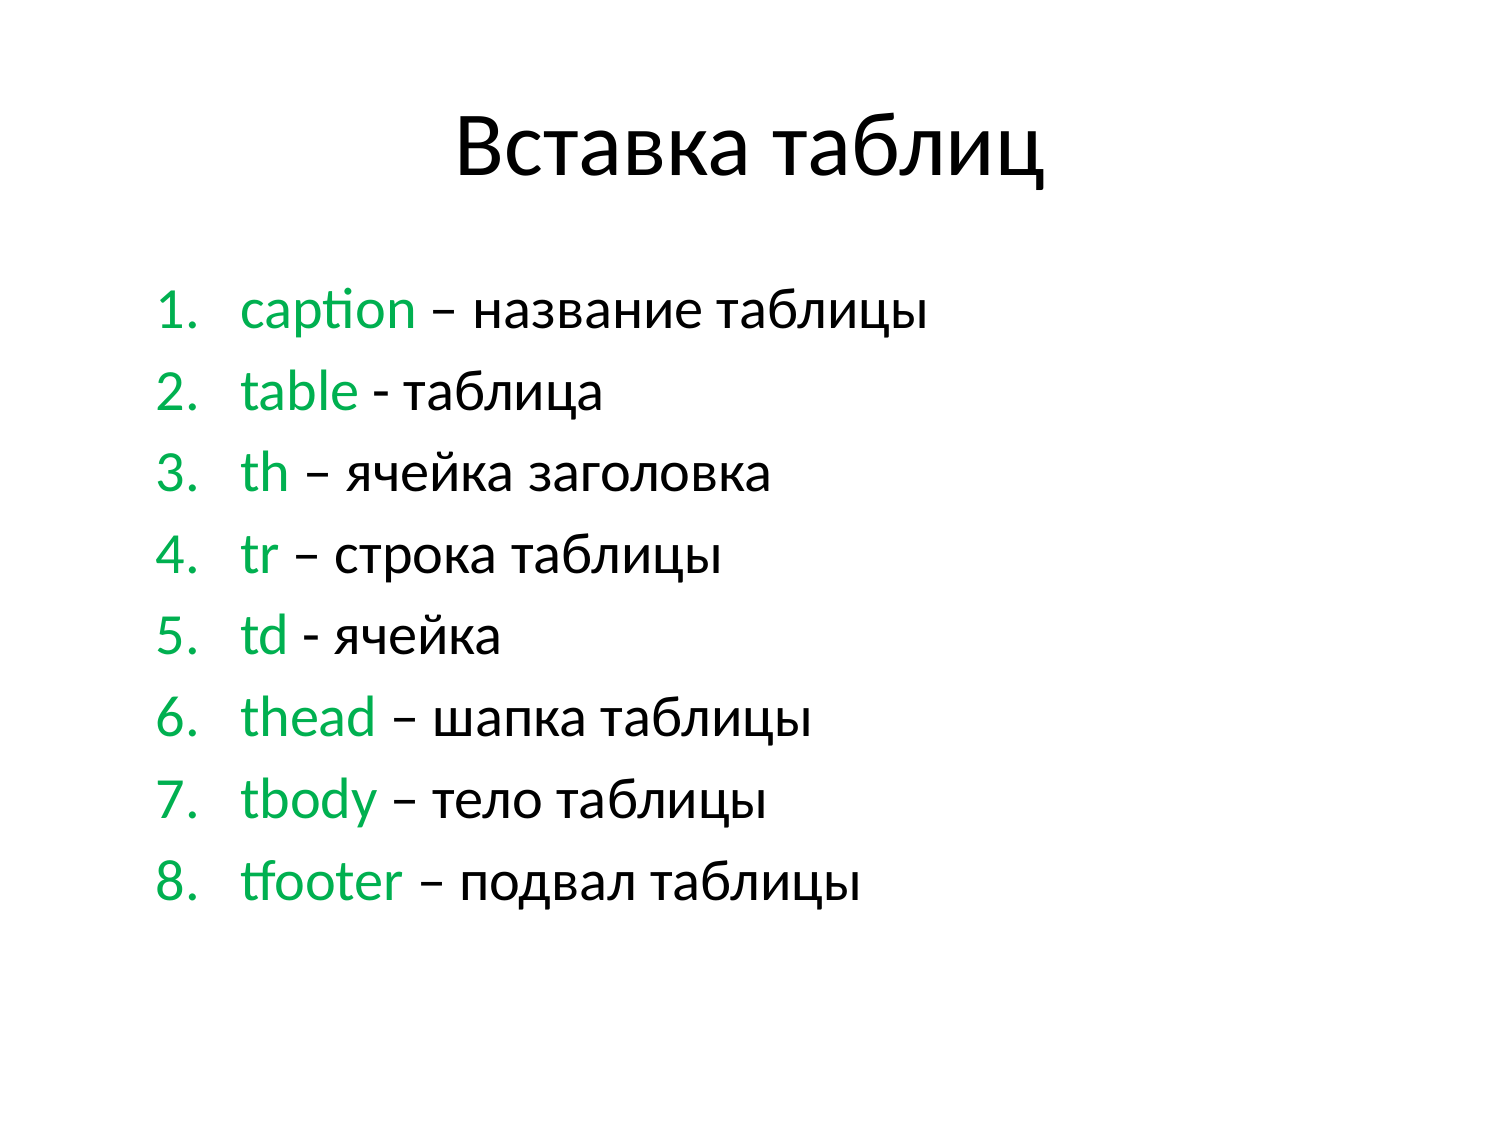

# Вставка таблиц
сaption – название таблицы
table - таблица
th – ячейка заголовка
tr – строка таблицы
td - ячейка
thead – шапка таблицы
tbody – тело таблицы
tfooter – подвал таблицы